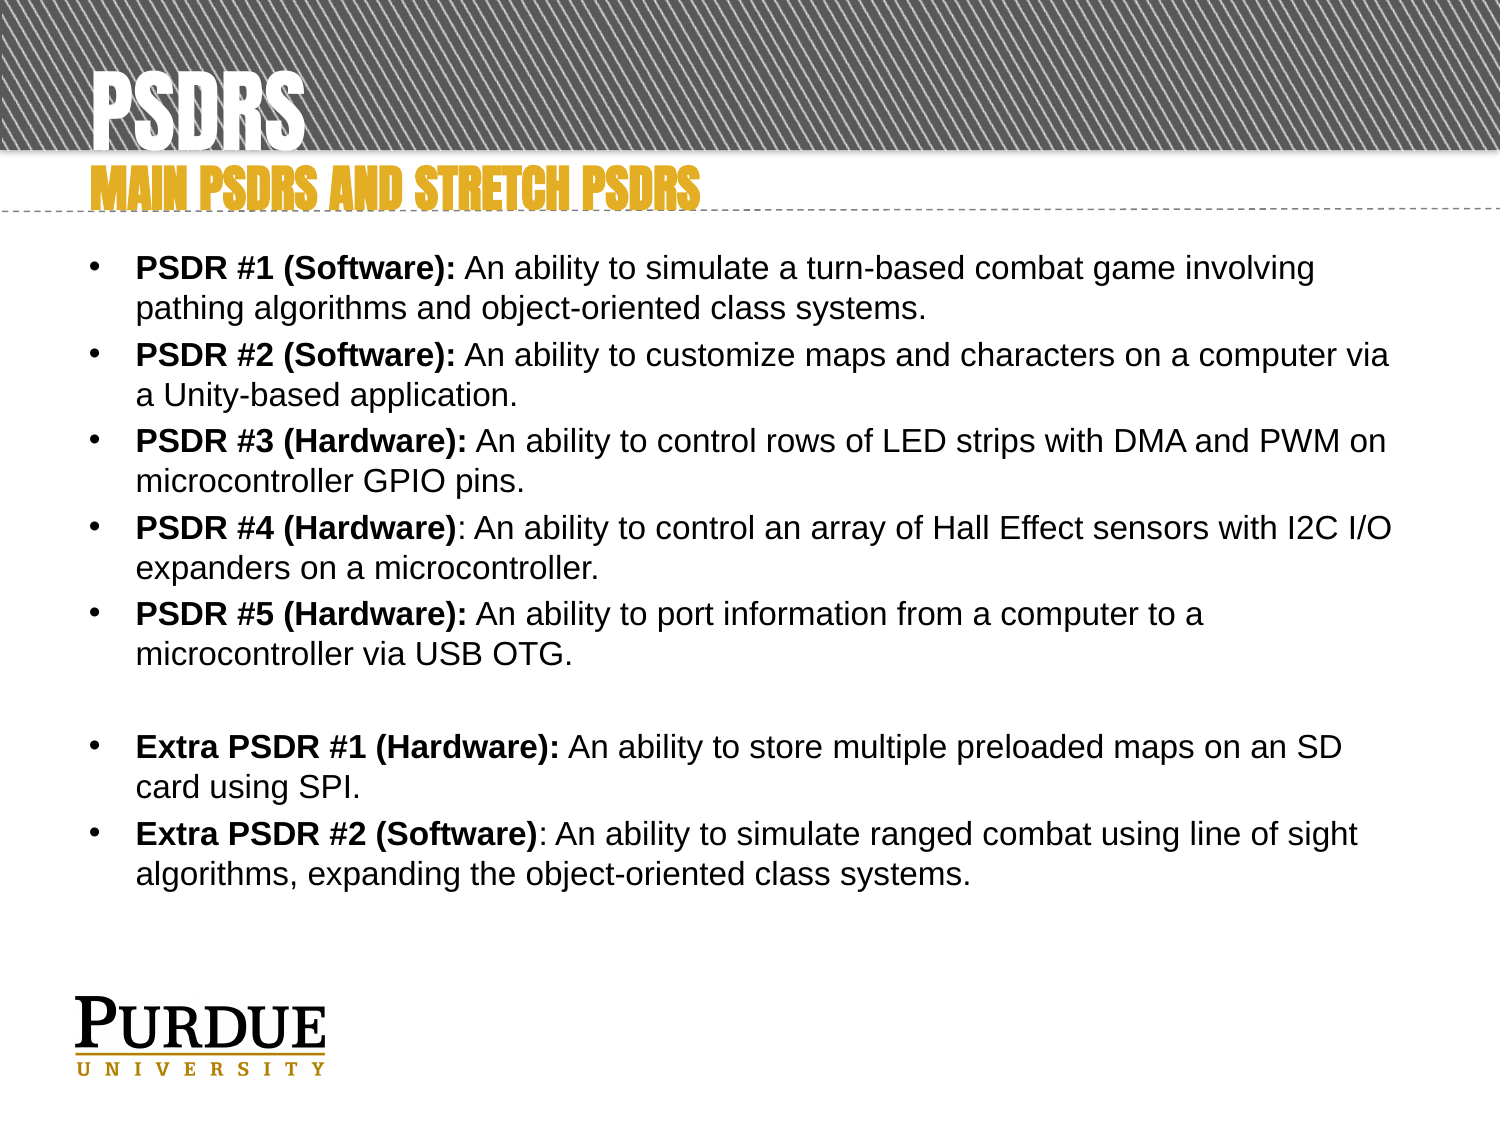

# PSDRs
Main PSDRS and Stretch PSDRs
PSDR #1 (Software): An ability to simulate a turn-based combat game involving   pathing algorithms and object-oriented class systems.
PSDR #2 (Software): An ability to customize maps and characters on a computer via a Unity-based application.
PSDR #3 (Hardware): An ability to control rows of LED strips with DMA and PWM on microcontroller GPIO pins.
PSDR #4 (Hardware): An ability to control an array of Hall Effect sensors with I2C I/O expanders on a microcontroller.
PSDR #5 (Hardware): An ability to port information from a computer to a microcontroller via USB OTG.

Extra PSDR #1 (Hardware): An ability to store multiple preloaded maps on an SD card using SPI.
Extra PSDR #2 (Software): An ability to simulate ranged combat using line of sight algorithms, expanding the object-oriented class systems.